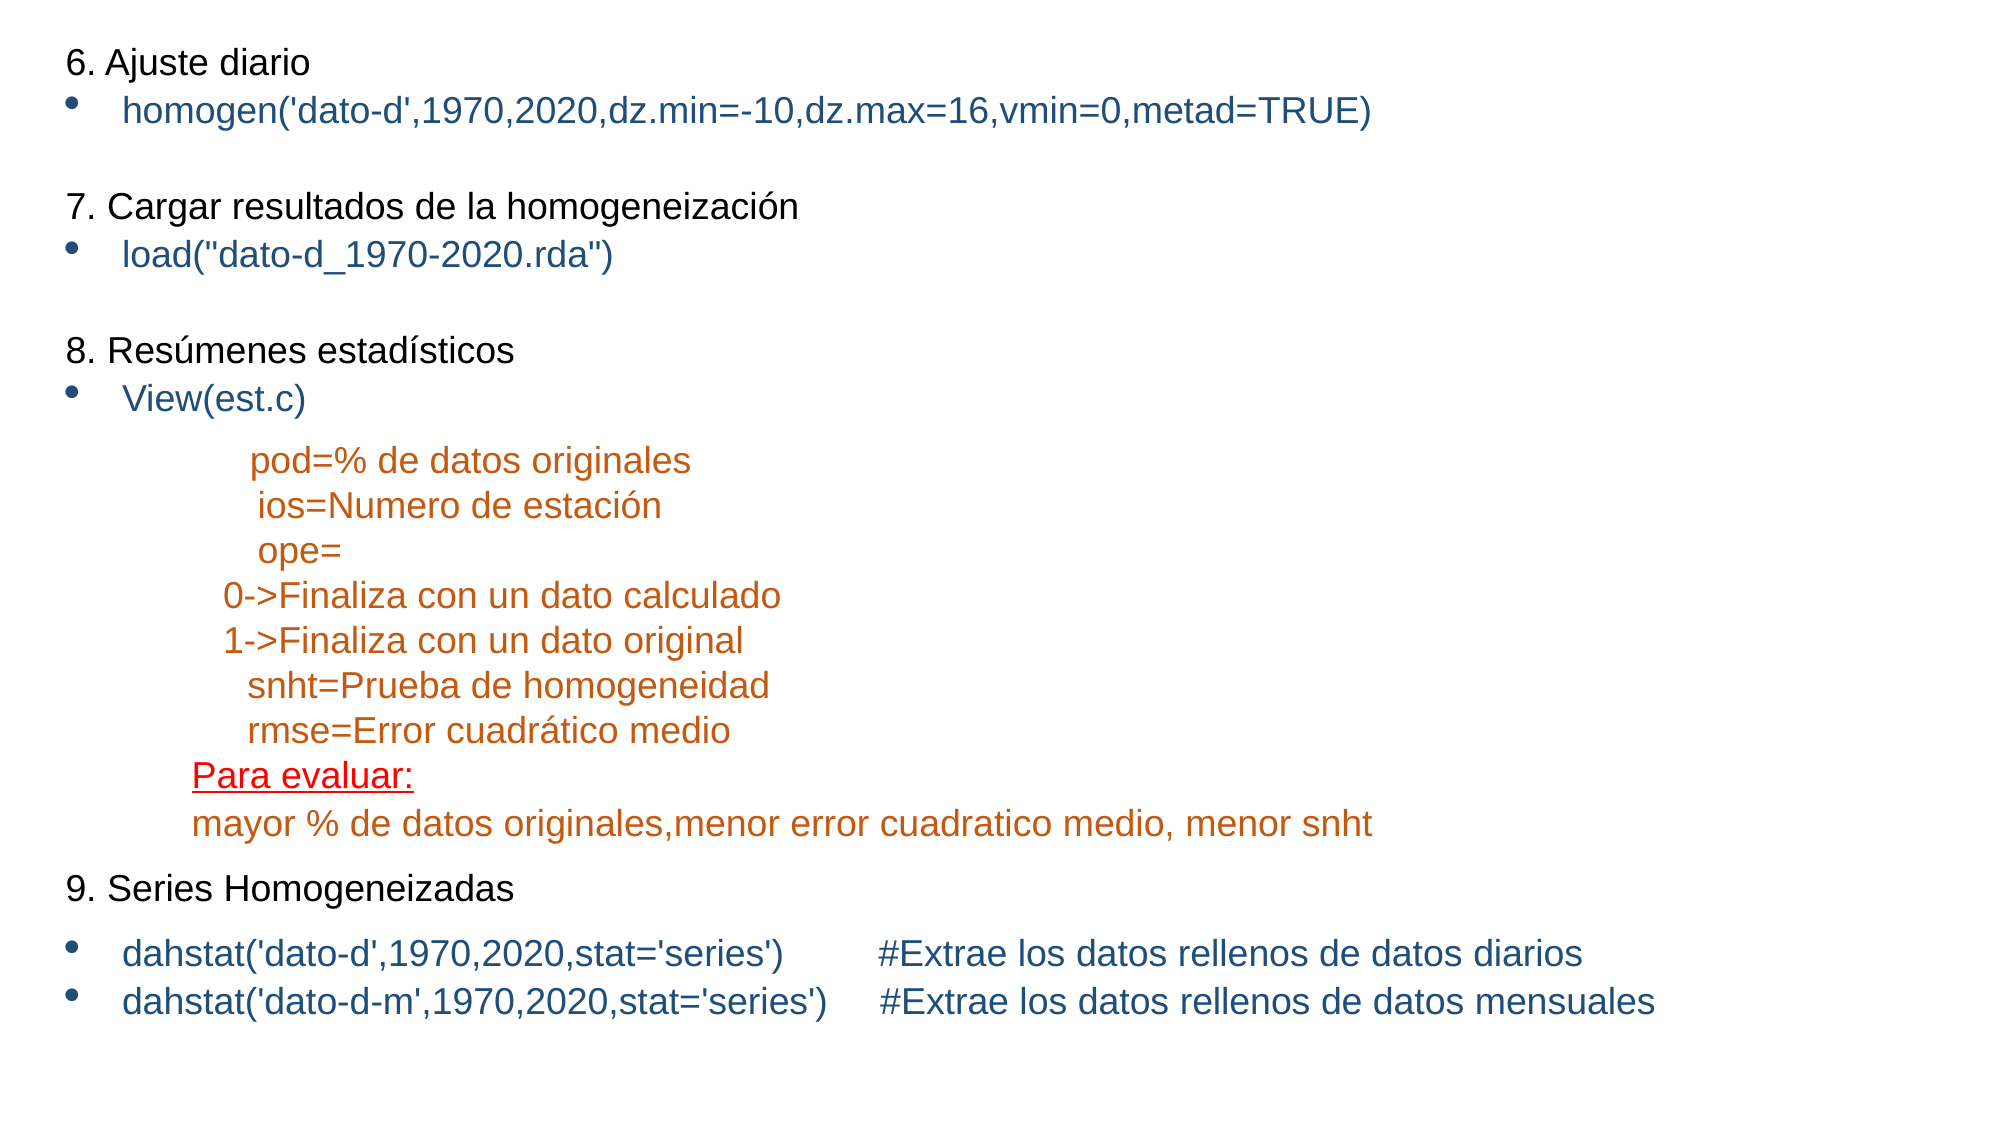

6. Ajuste diario
homogen('dato-d',1970,2020,dz.min=-10,dz.max=16,vmin=0,metad=TRUE)

7. Cargar resultados de la homogeneización
load("dato-d_1970-2020.rda")

8. Resúmenes estadísticos
View(est.c)
	    pod=% de datos originales
      	    ios=Numero de estación
	    ope=
               0->Finaliza con un dato calculado
               1->Finaliza con un dato original
	   snht=Prueba de homogeneidad
	   rmse=Error cuadrático medio
            Para evaluar:
            mayor % de datos originales,menor error cuadratico medio, menor snht
9. Series Homogeneizadas
dahstat('dato-d',1970,2020,stat='series')         #Extrae los datos rellenos de datos diarios
dahstat('dato-d-m',1970,2020,stat='series')     #Extrae los datos rellenos de datos mensuales